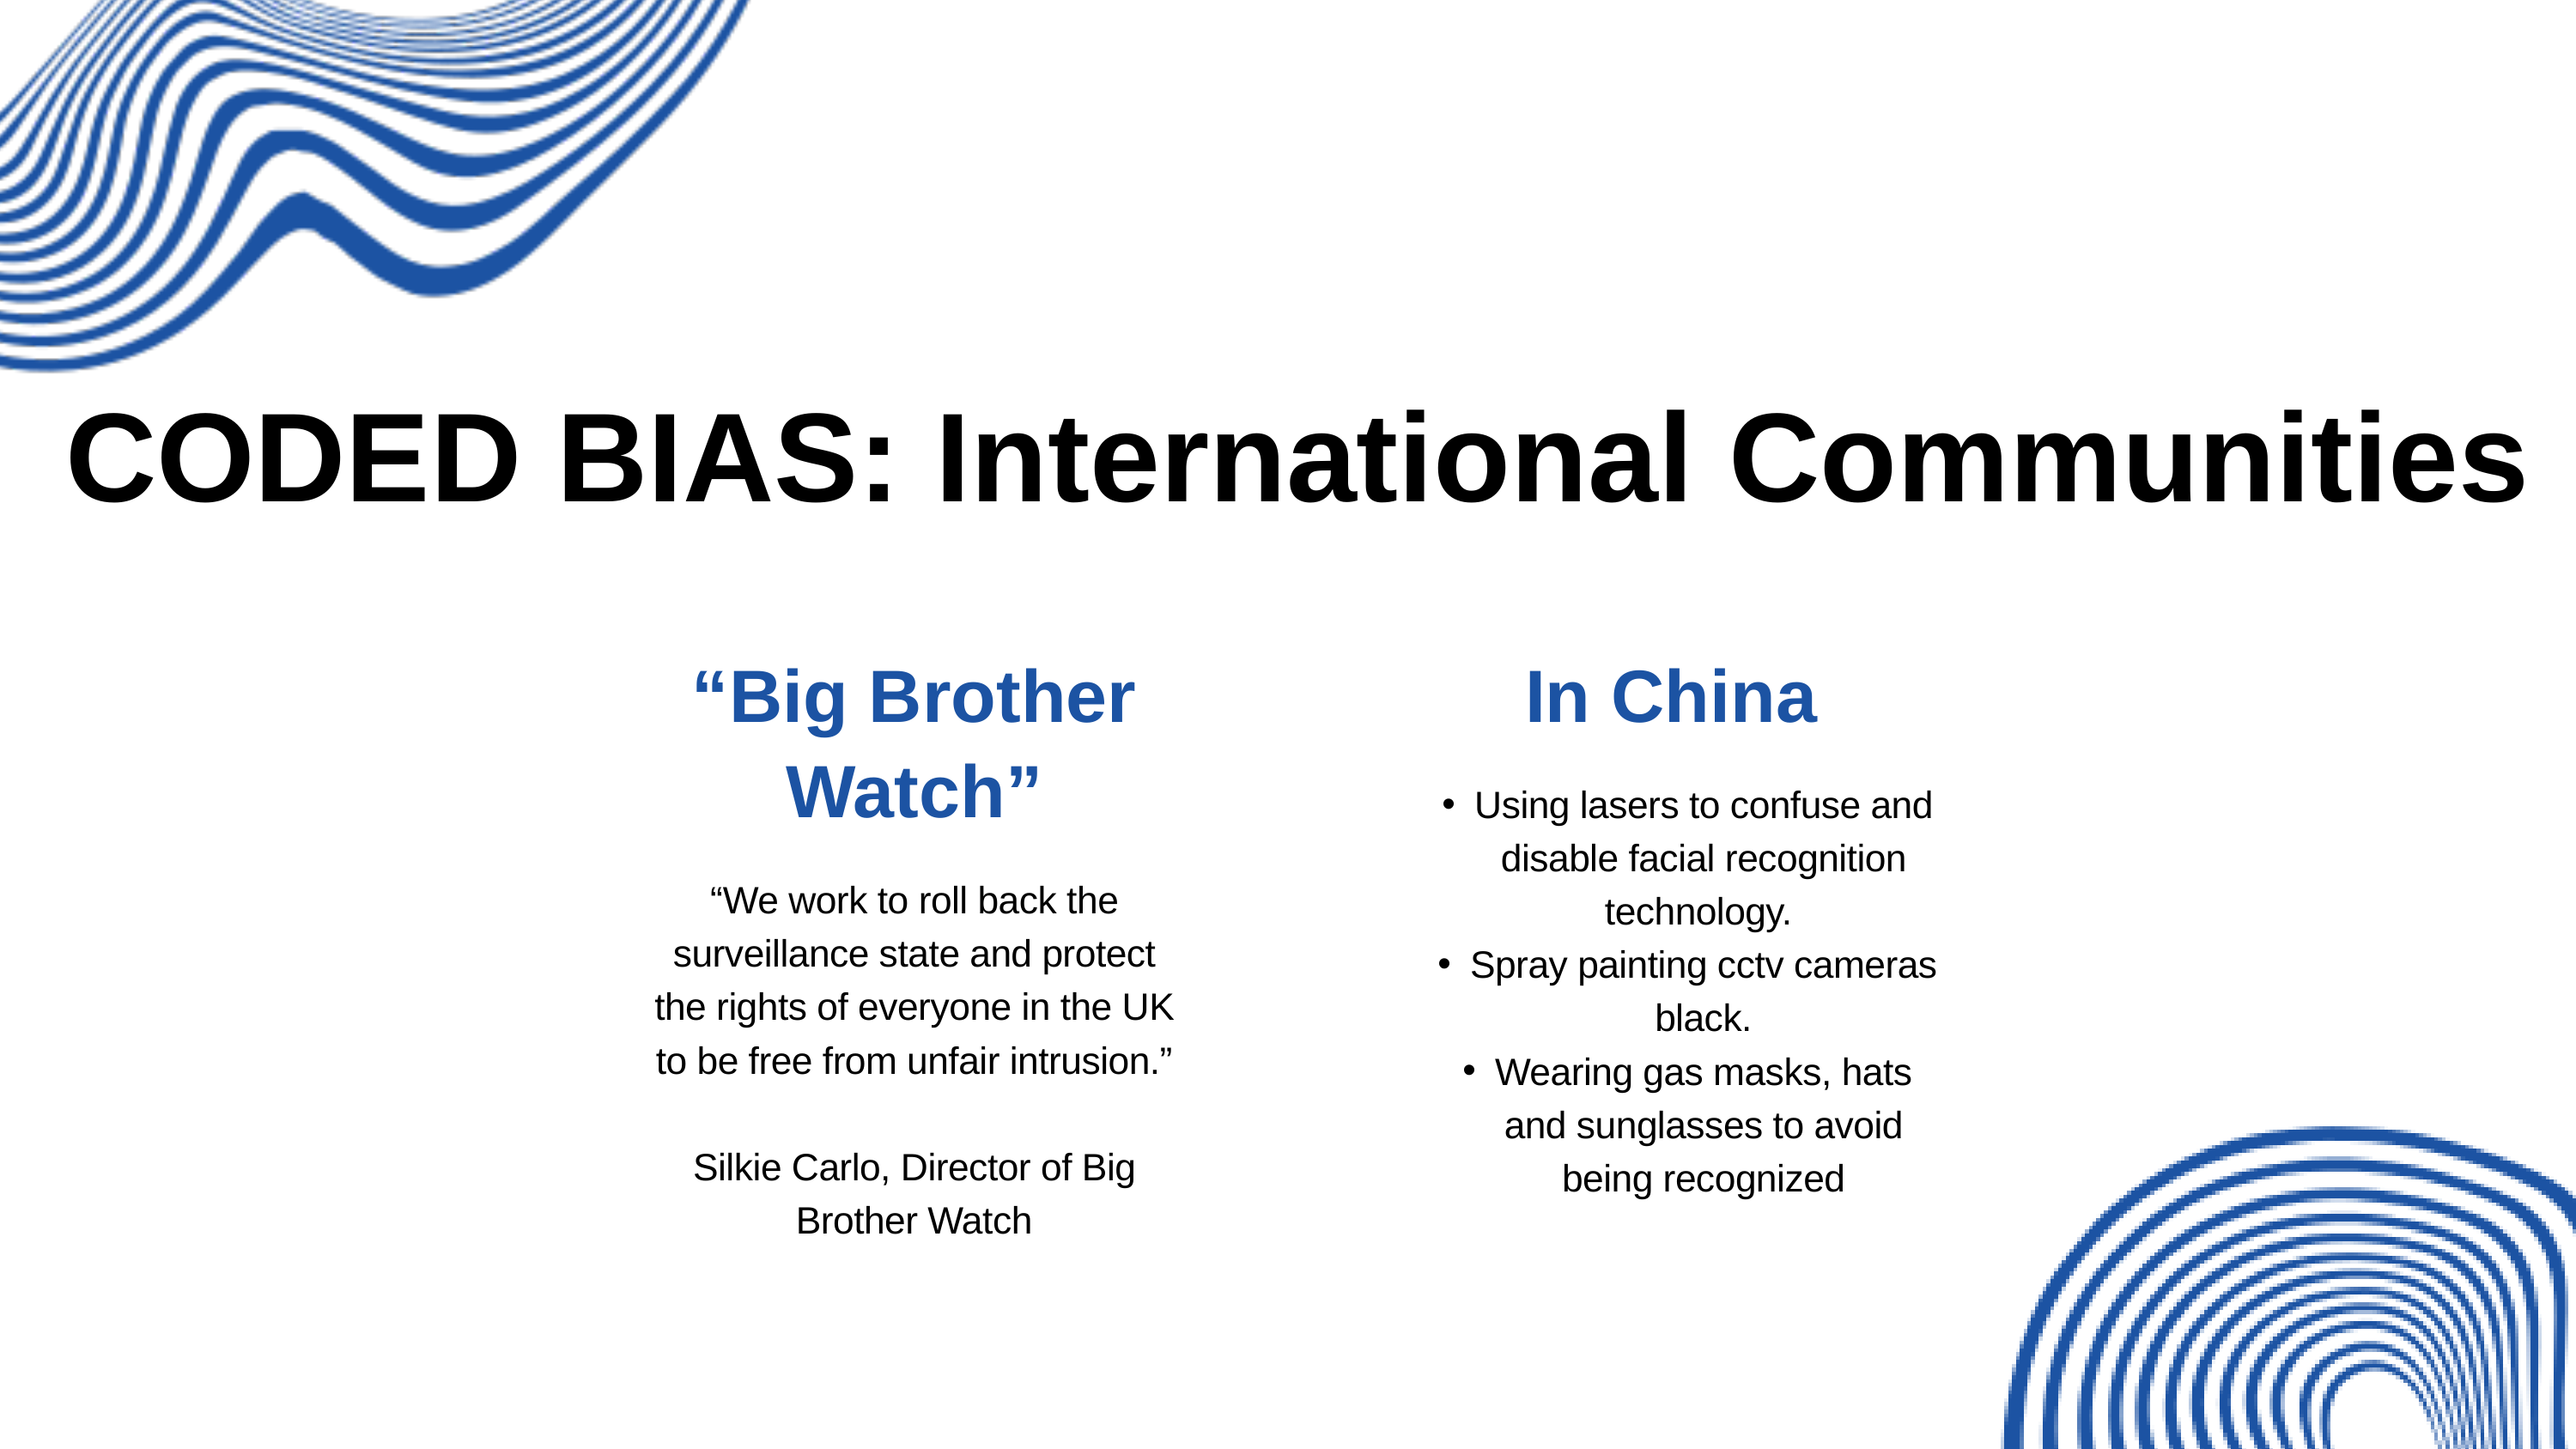

CODED BIAS: International Communities
“Big Brother Watch”
“We work to roll back the surveillance state and protect the rights of everyone in the UK to be free from unfair intrusion.”

Silkie Carlo, Director of Big Brother Watch
In China
Using lasers to confuse and disable facial recognition technology.
Spray painting cctv cameras black.
Wearing gas masks, hats and sunglasses to avoid being recognized